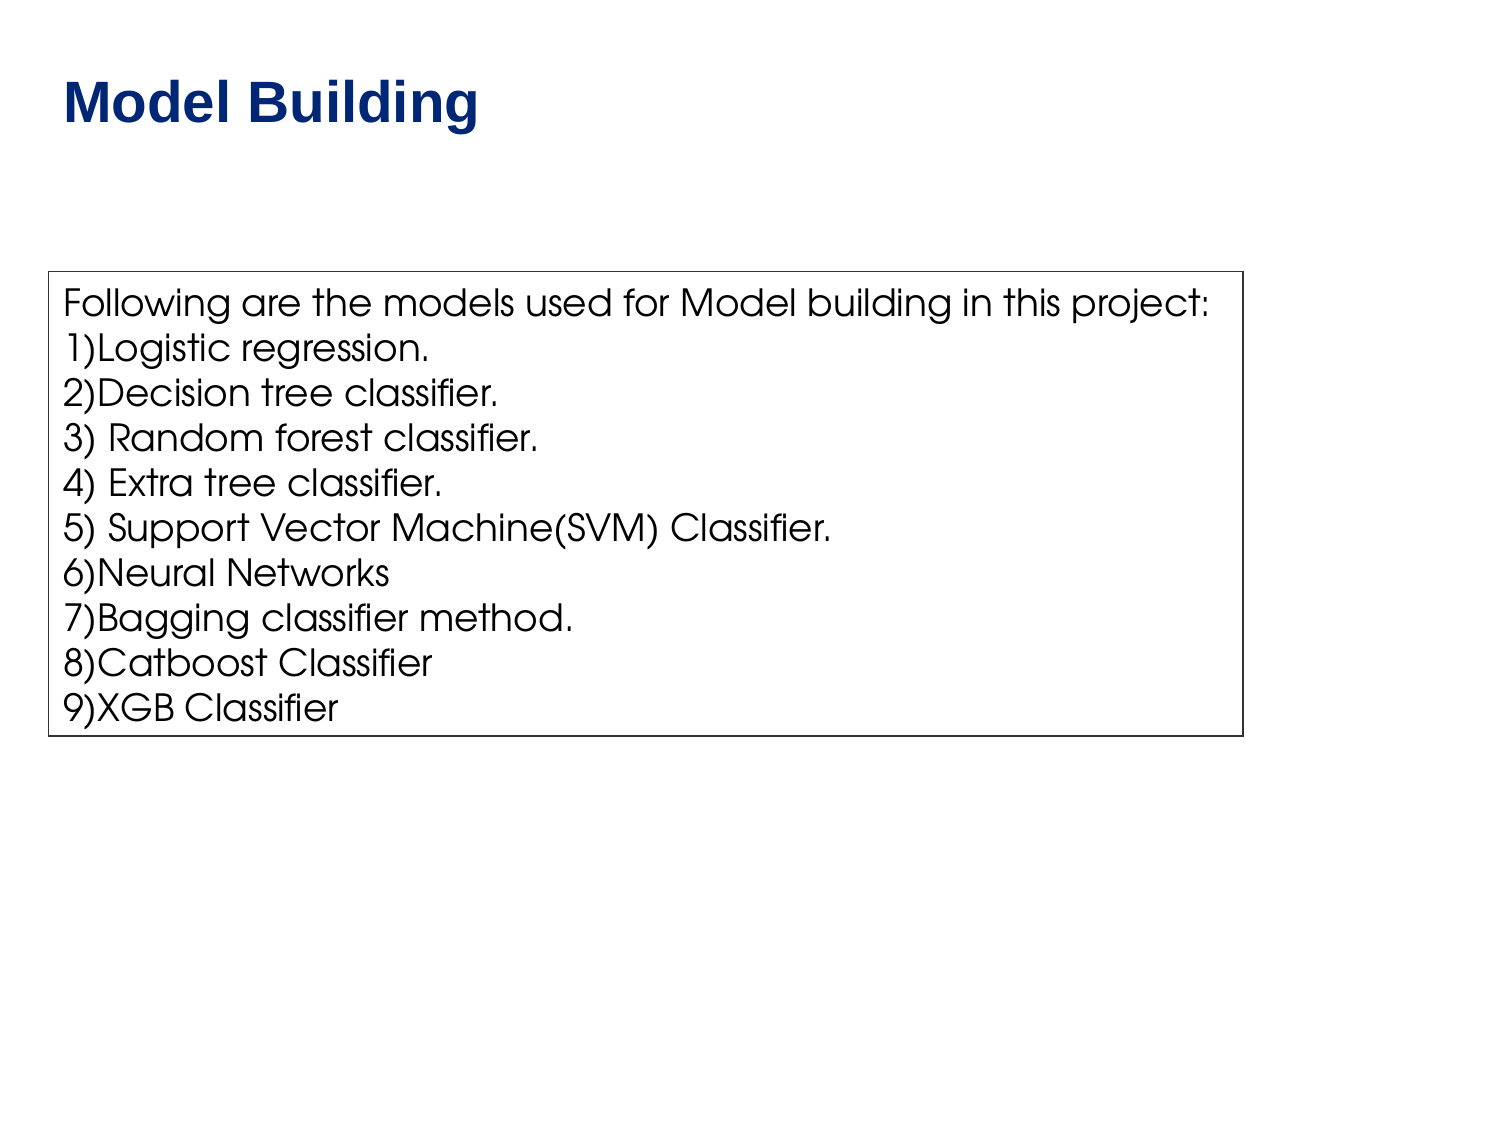

Model Building
Following are the models used for Model building in this project:
1)Logistic regression.
2)Decision tree classifier.
3) Random forest classifier.
4) Extra tree classifier.
5) Support Vector Machine(SVM) Classifier.
6)Neural Networks
7)Bagging classifier method.
8)Catboost Classifier
9)XGB Classifier